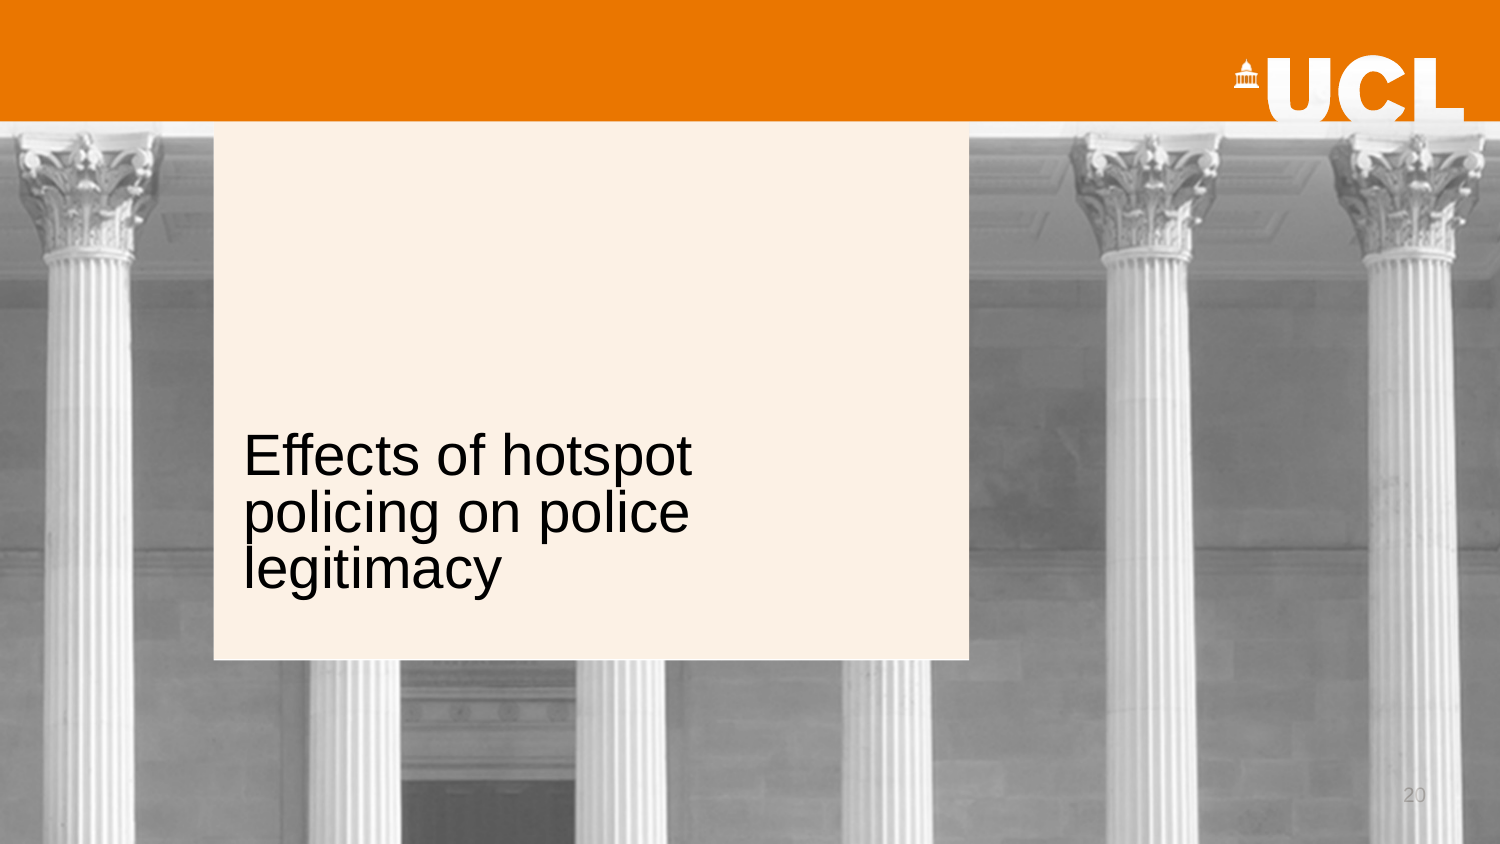

# Effects of hotspot policing on police legitimacy